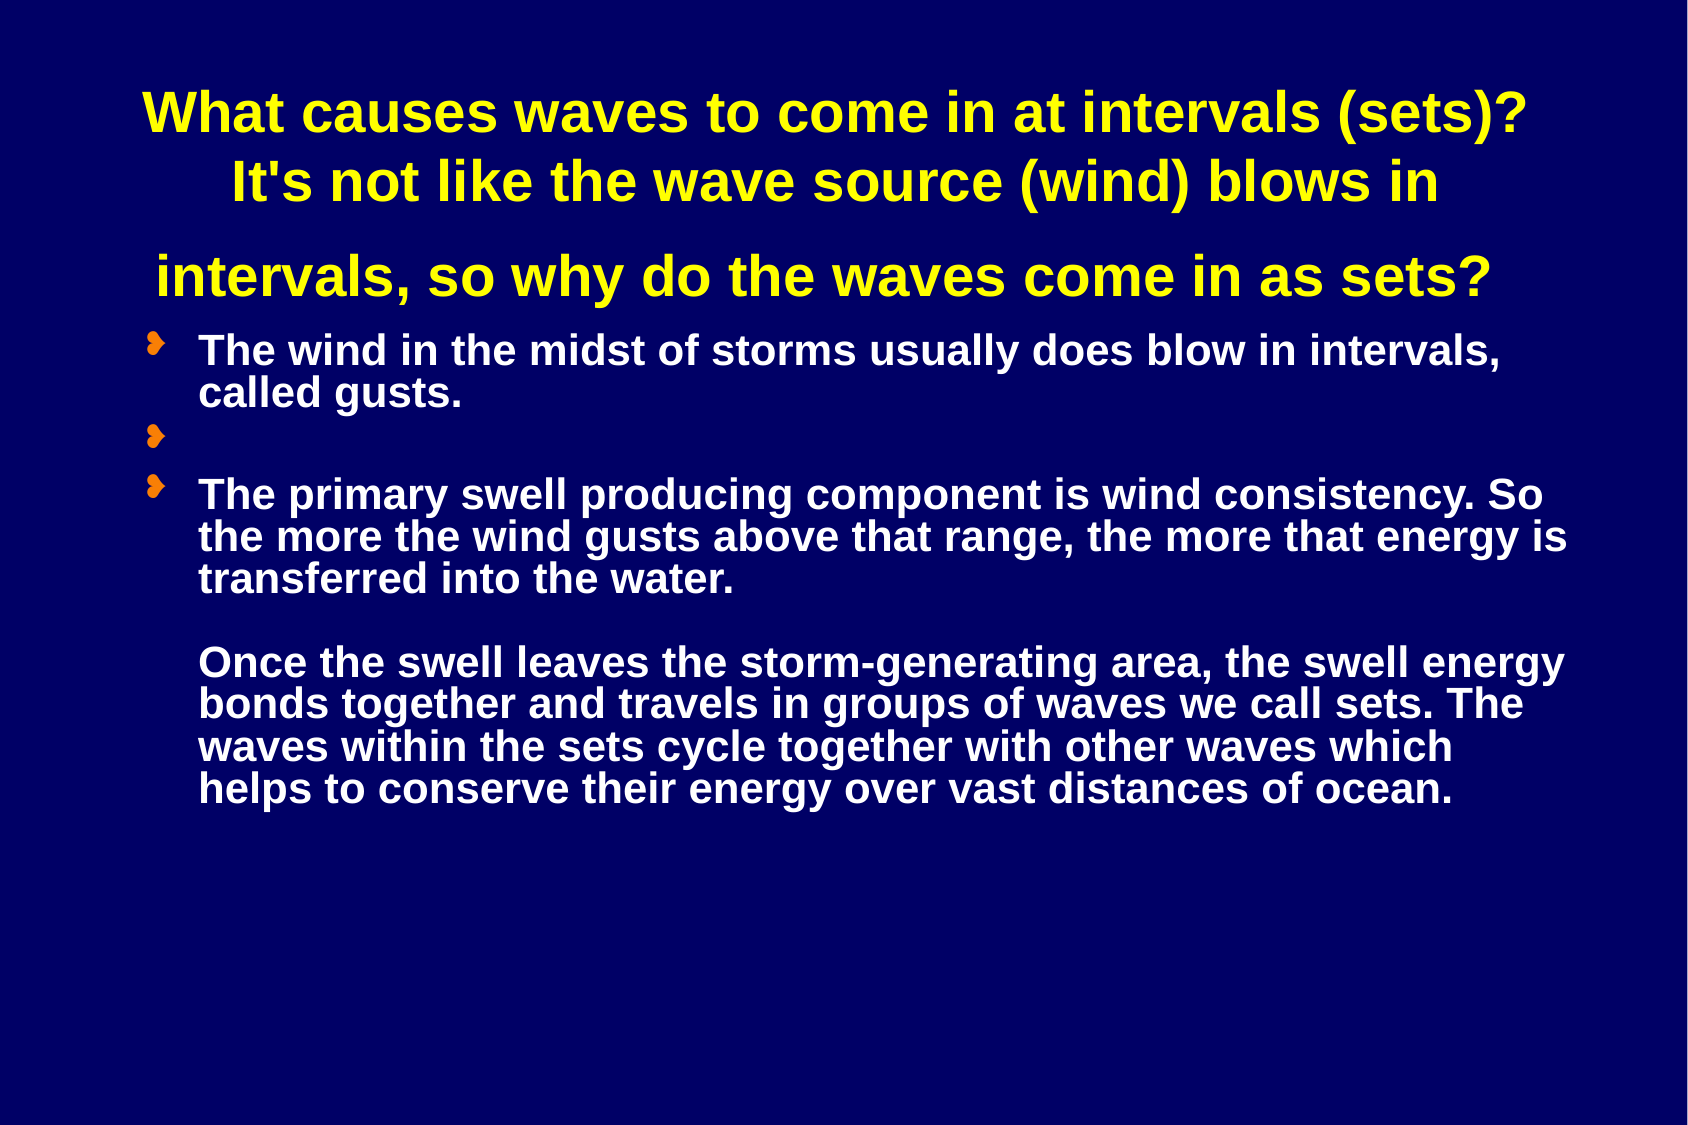

# What causes waves to come in at intervals (sets)? It's not like the wave source (wind) blows in intervals, so why do the waves come in as sets?
The wind in the midst of storms usually does blow in intervals, called gusts.

The primary swell producing component is wind consistency. So the more the wind gusts above that range, the more that energy is transferred into the water.
Once the swell leaves the storm-generating area, the swell energy bonds together and travels in groups of waves we call sets. The waves within the sets cycle together with other waves which helps to conserve their energy over vast distances of ocean.